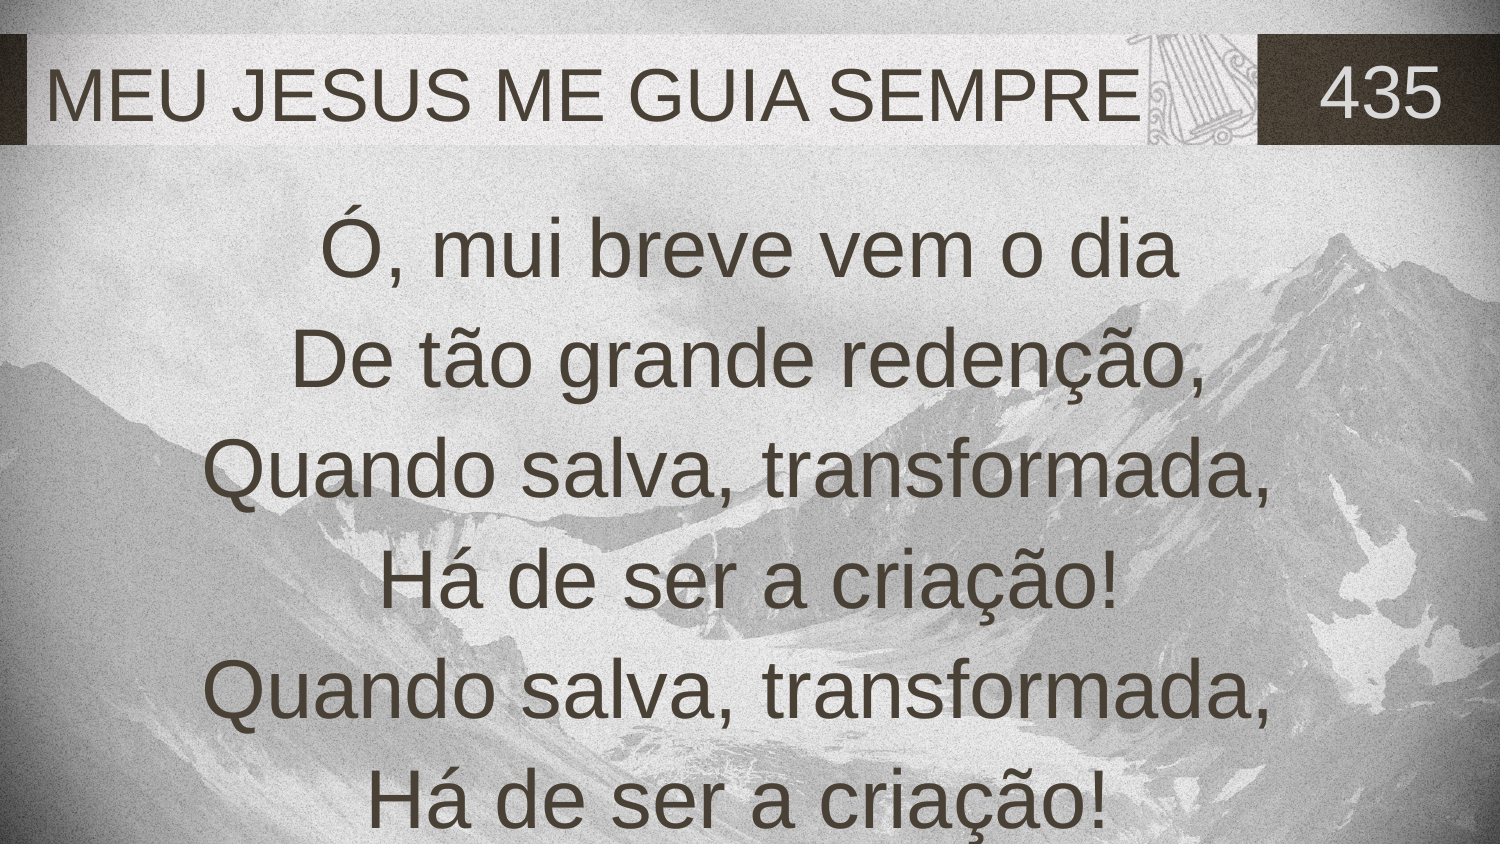

# MEU JESUS ME GUIA SEMPRE
435
Ó, mui breve vem o dia
De tão grande redenção,
Quando salva, transformada,
Há de ser a criação!
Quando salva, transformada,
Há de ser a criação!